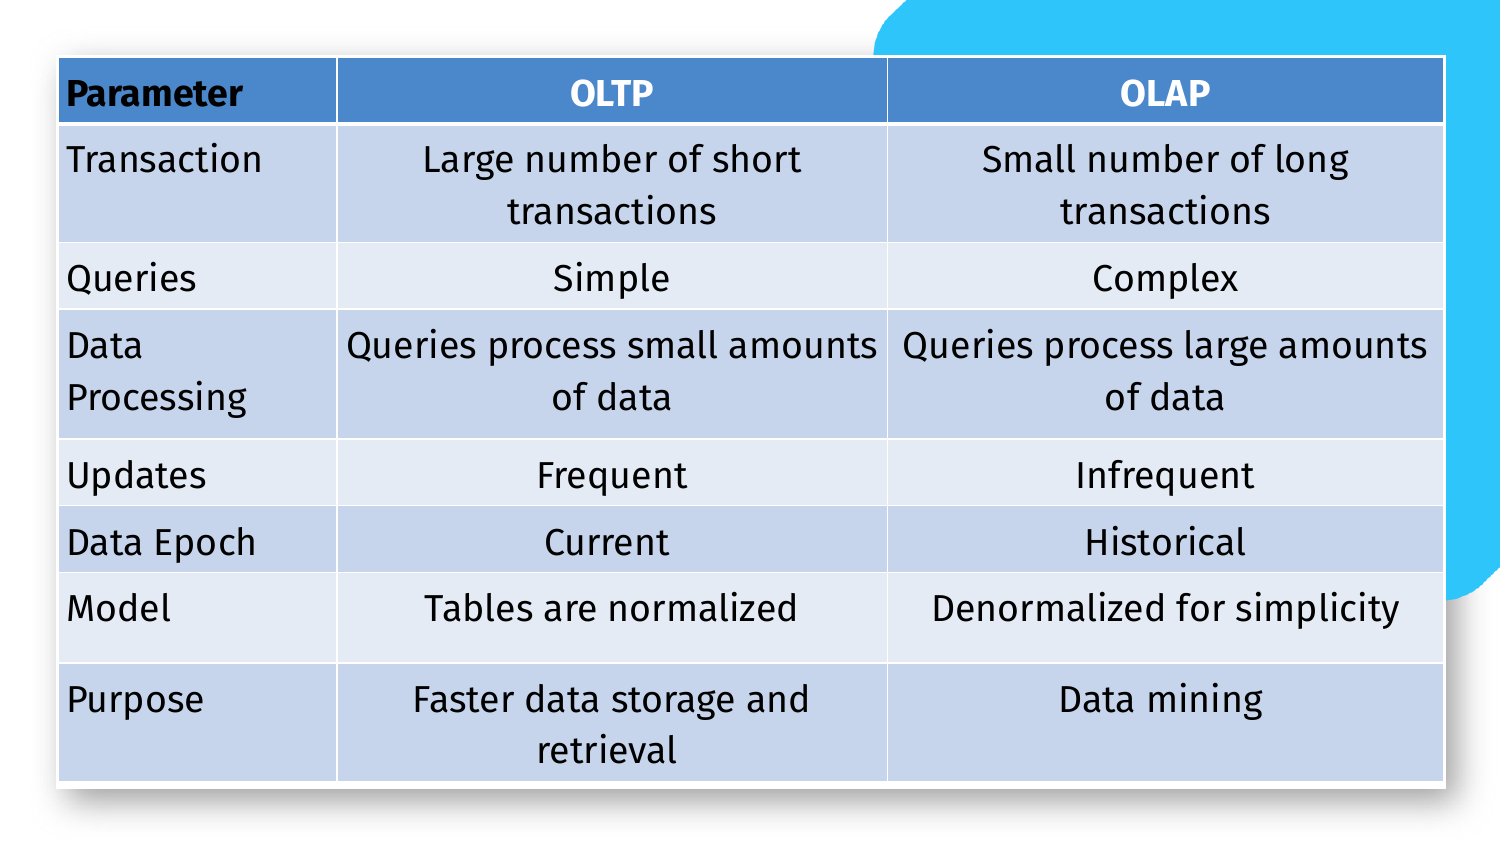

| Parameter | OLTP | OLAP |
| --- | --- | --- |
| Transaction | Large number of short transactions | Small number of long transactions |
| Queries | Simple | Complex |
| Data Processing | Queries process small amounts of data | Queries process large amounts of data |
| Updates | Frequent | Infrequent |
| Data Epoch | Current | Historical |
| Model | Tables are normalized | Denormalized for simplicity |
| Purpose | Faster data storage and retrieval | Data mining |
Topic Name  |   Graph Details